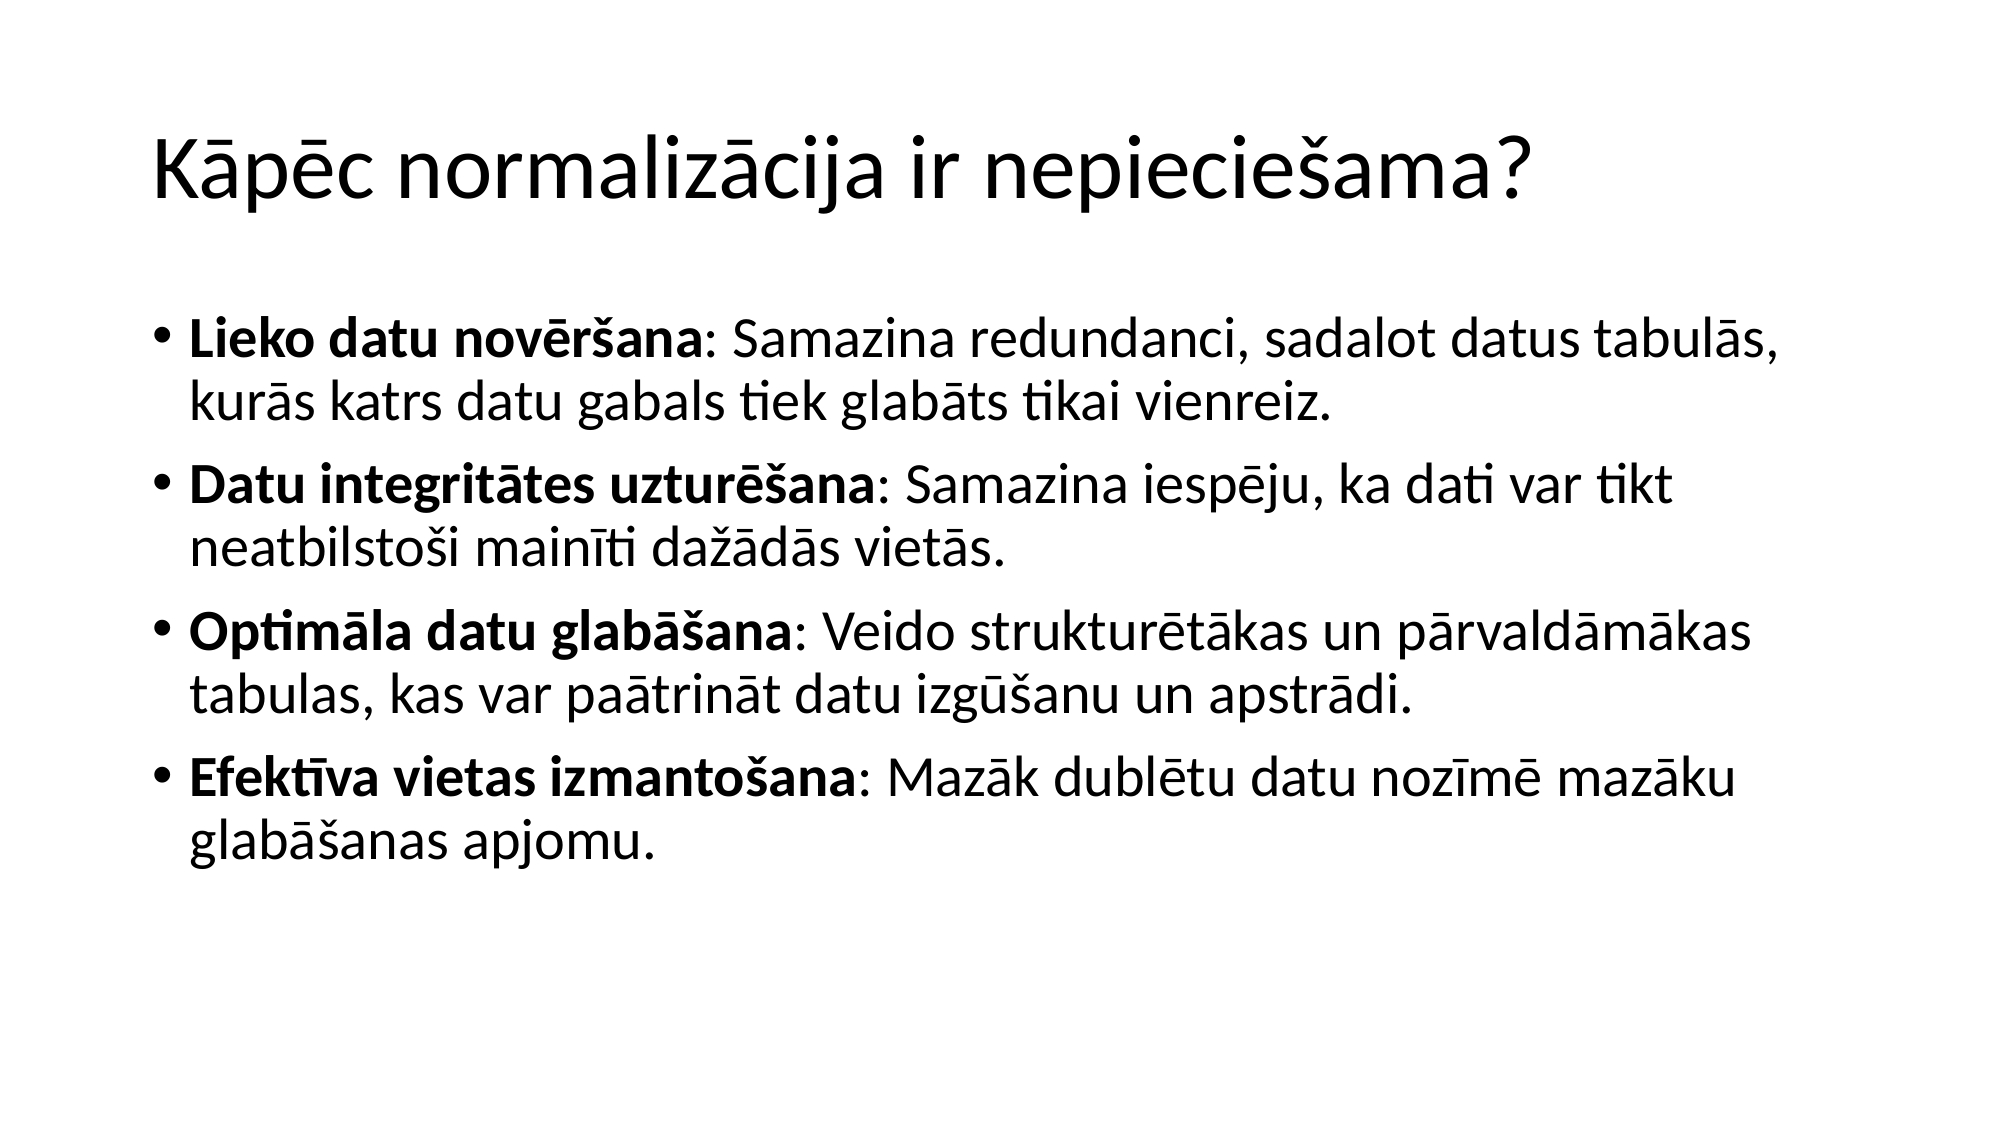

# Kāpēc normalizācija ir nepieciešama?
Lieko datu novēršana: Samazina redundanci, sadalot datus tabulās, kurās katrs datu gabals tiek glabāts tikai vienreiz.
Datu integritātes uzturēšana: Samazina iespēju, ka dati var tikt neatbilstoši mainīti dažādās vietās.
Optimāla datu glabāšana: Veido strukturētākas un pārvaldāmākas tabulas, kas var paātrināt datu izgūšanu un apstrādi.
Efektīva vietas izmantošana: Mazāk dublētu datu nozīmē mazāku glabāšanas apjomu.